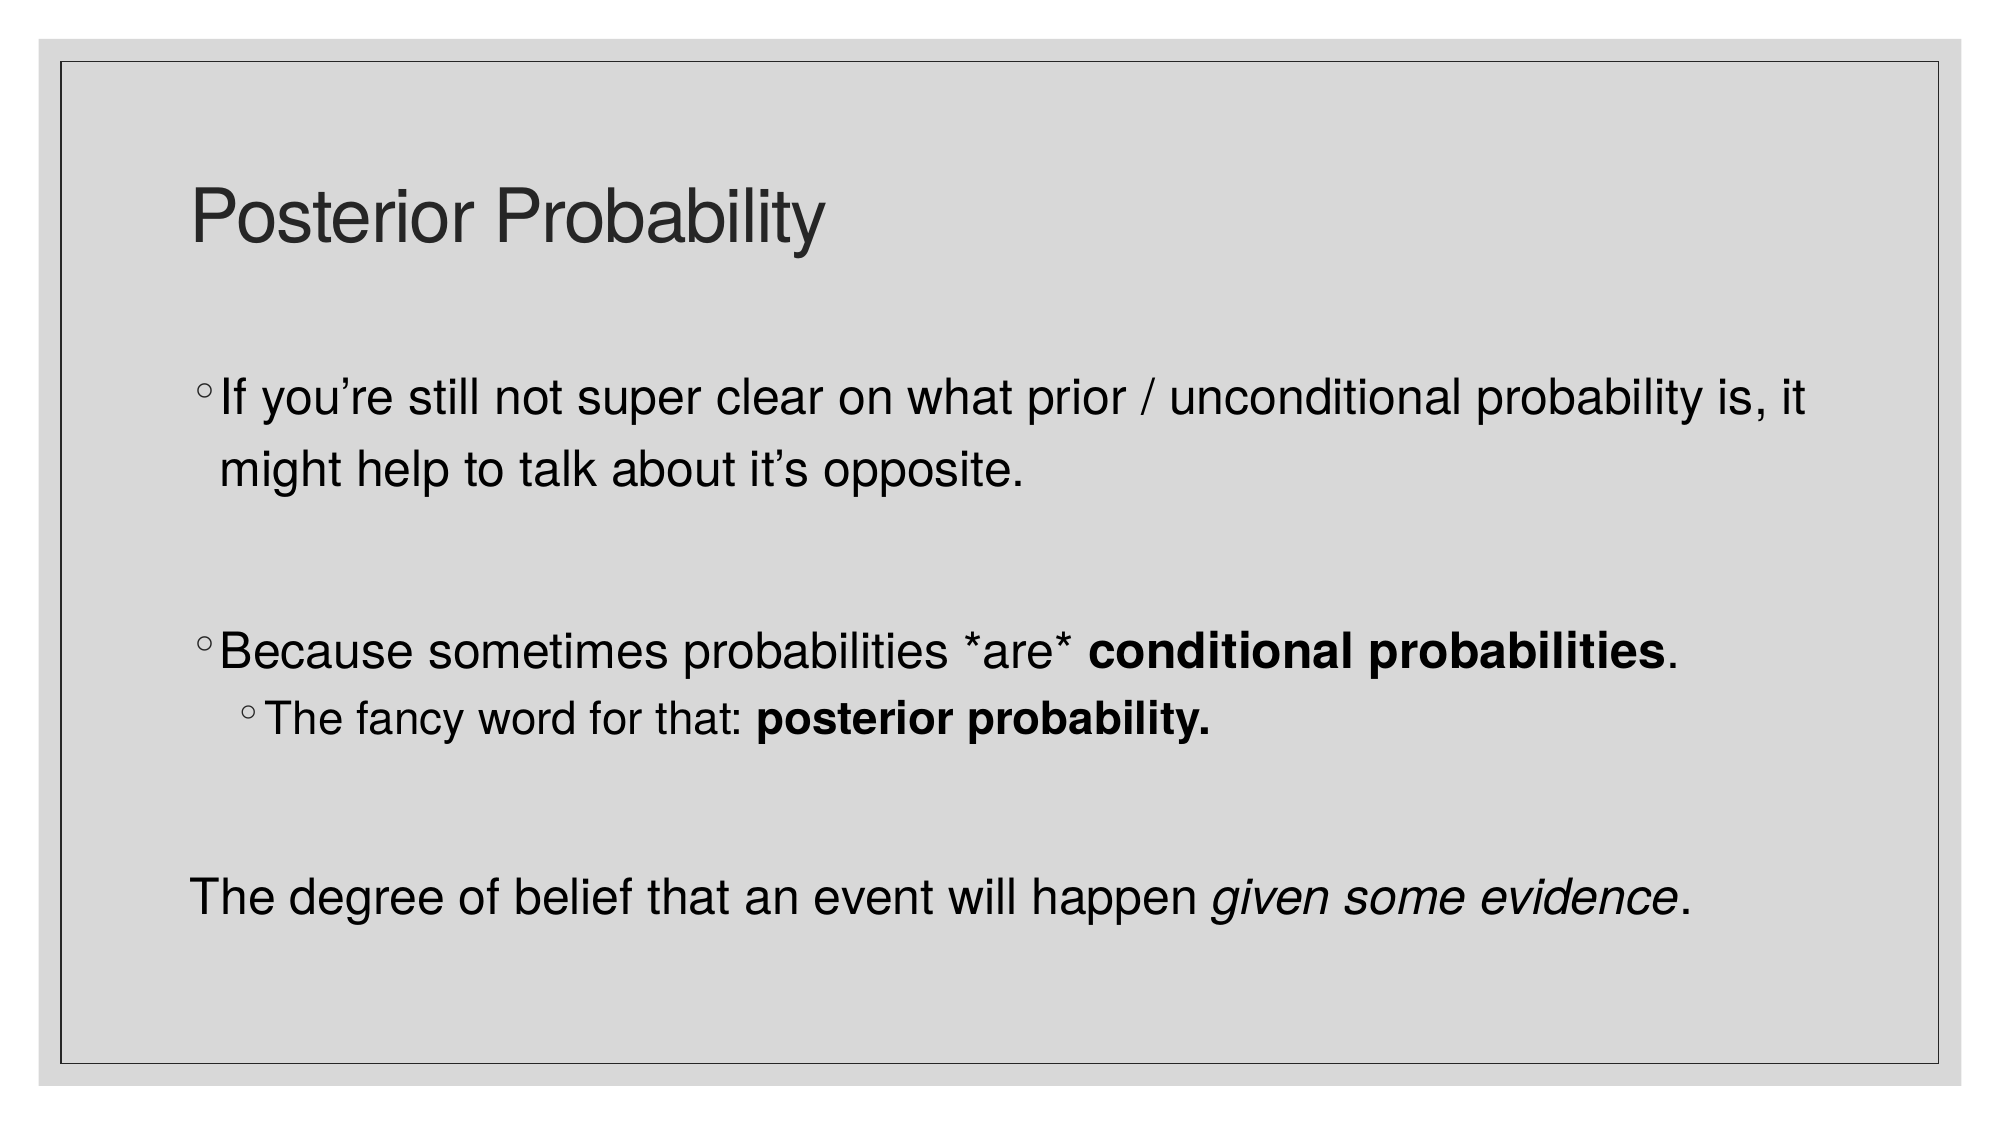

# Posterior Probability
If you’re still not super clear on what prior / unconditional probability is, it might help to talk about it’s opposite.

Because sometimes probabilities *are* conditional probabilities.
The fancy word for that: posterior probability.

The degree of belief that an event will happen given some evidence.